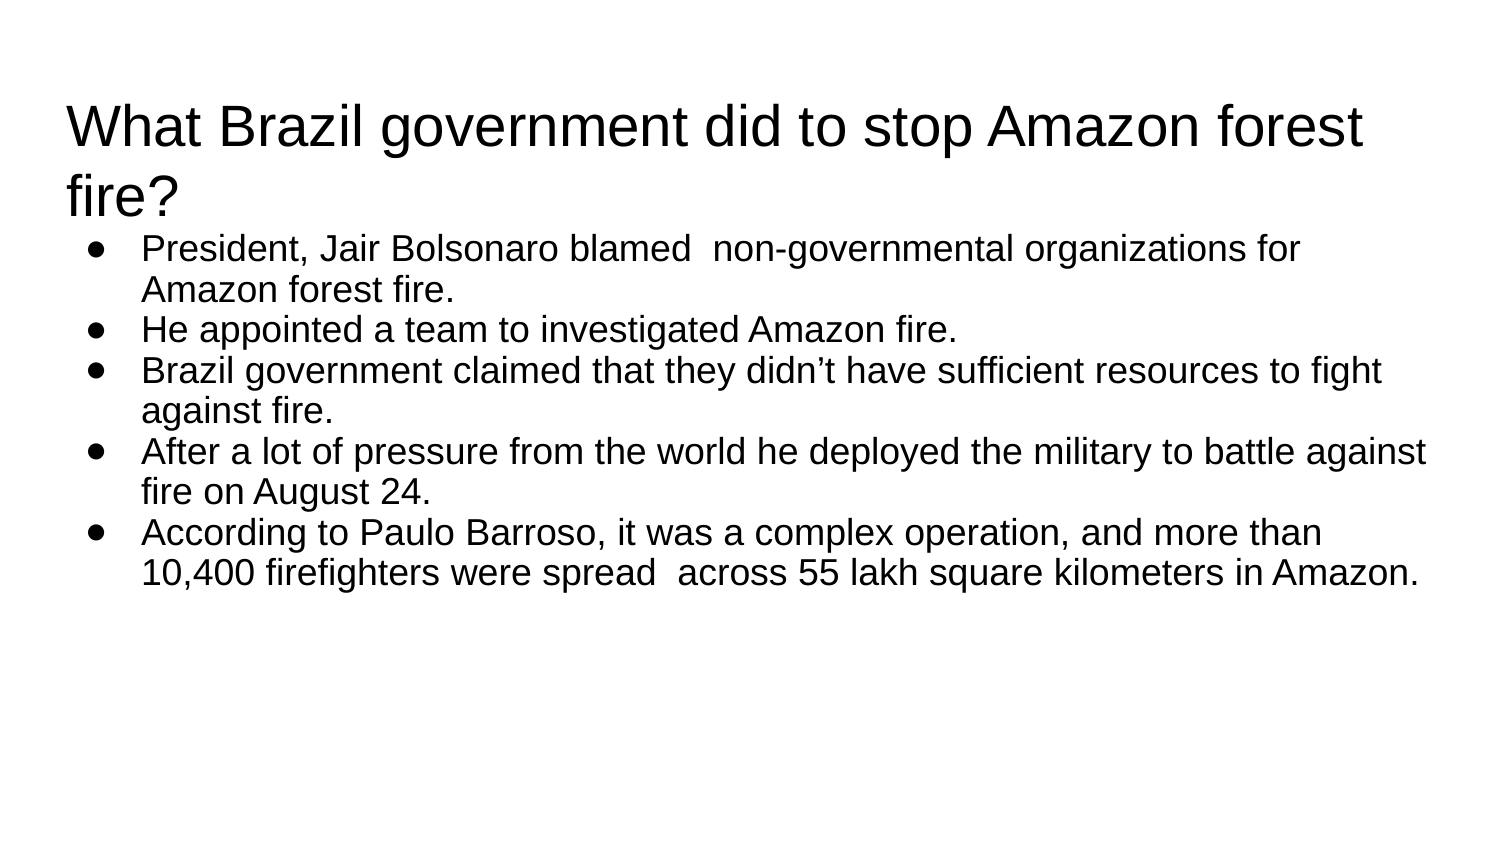

# What Brazil government did to stop Amazon forest fire?
President, Jair Bolsonaro blamed  non-governmental organizations for Amazon forest fire.
He appointed a team to investigated Amazon fire.
Brazil government claimed that they didn’t have sufficient resources to fight against fire.
After a lot of pressure from the world he deployed the military to battle against fire on August 24.
According to Paulo Barroso, it was a complex operation, and more than 10,400 firefighters were spread  across 55 lakh square kilometers in Amazon.